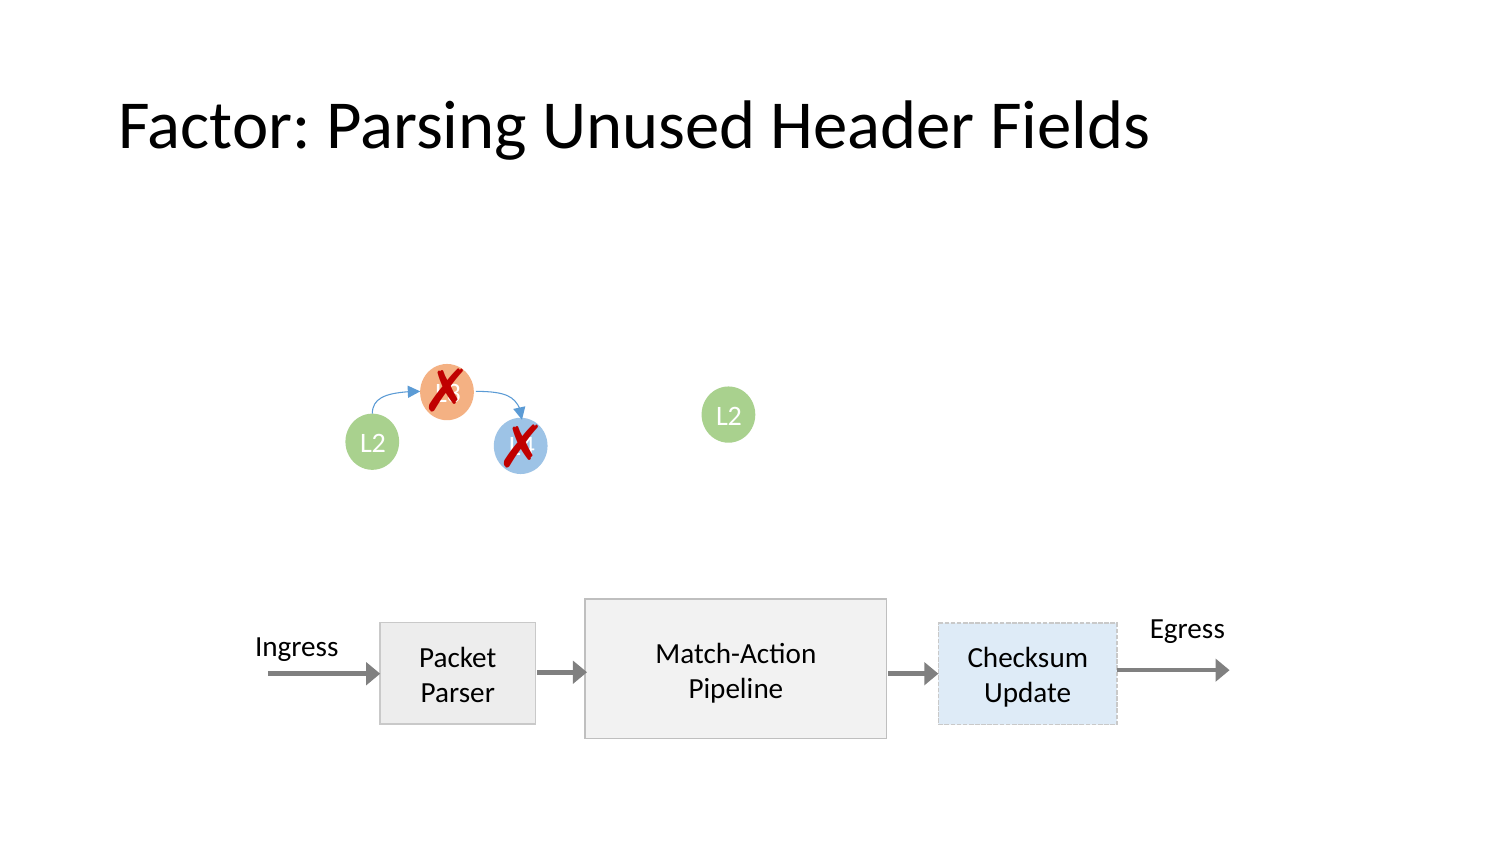

# Factor: Parsing Unused Header Fields
✗

L3

L2
✗

L2

L4
Match-Action
Pipeline
Egress
Ingress
Packet
Parser
Checksum Update